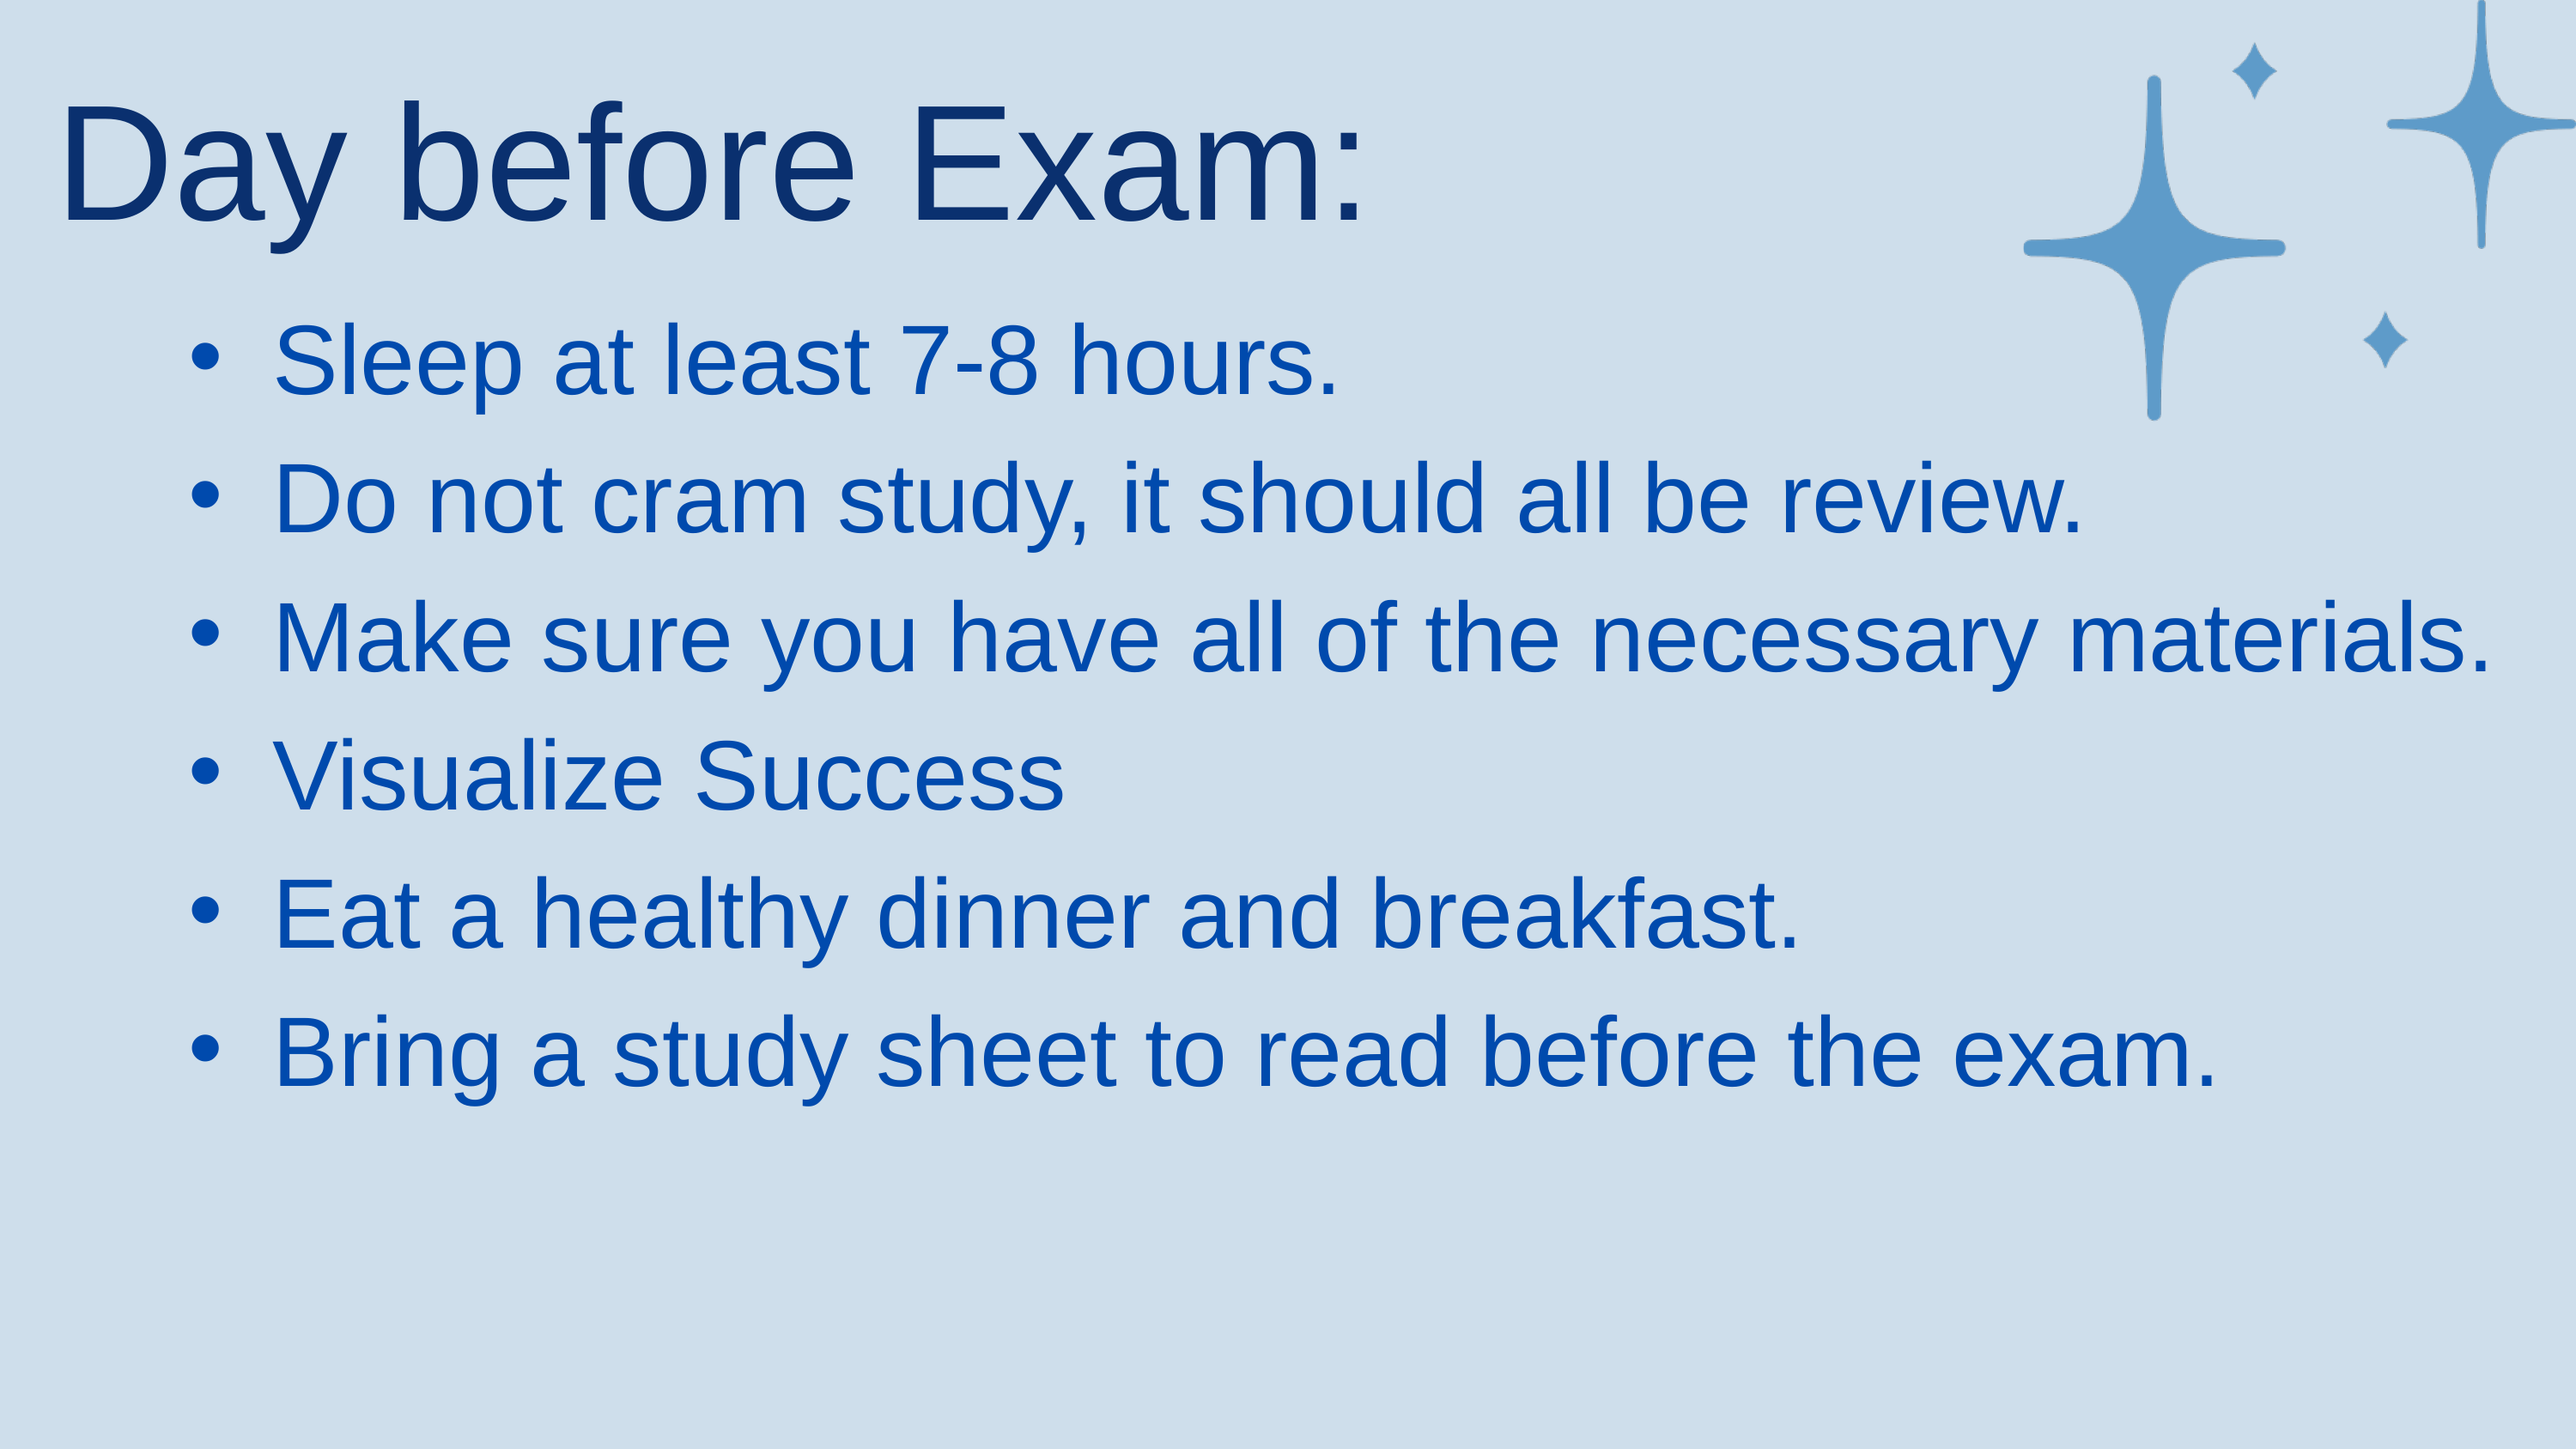

Day before Exam:
Sleep at least 7-8 hours.
Do not cram study, it should all be review.
Make sure you have all of the necessary materials.
Visualize Success
Eat a healthy dinner and breakfast.
Bring a study sheet to read before the exam.